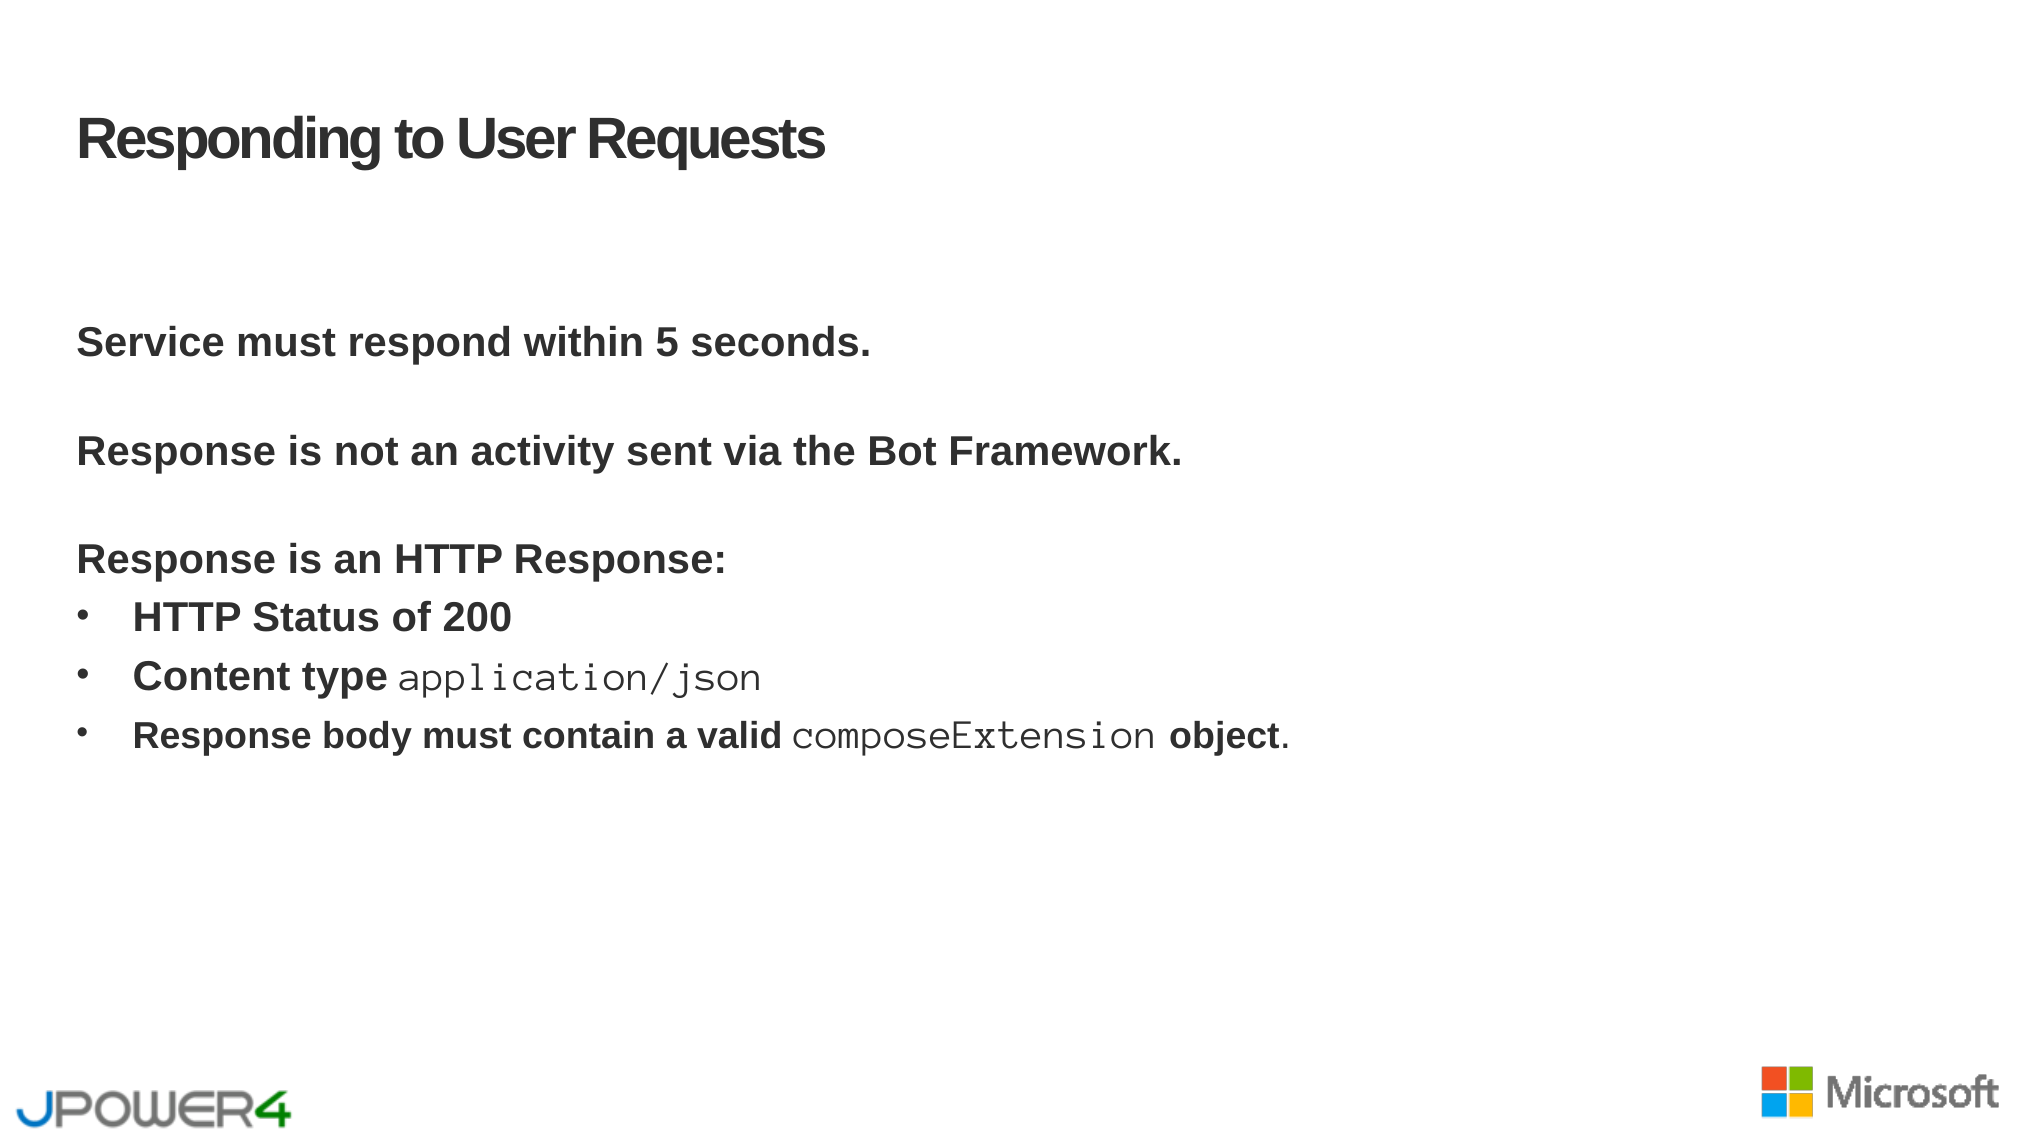

# Responding to User Requests
Service must respond within 5 seconds.
Response is not an activity sent via the Bot Framework.
Response is an HTTP Response:
HTTP Status of 200
Content type application/json
Response body must contain a valid composeExtension object.